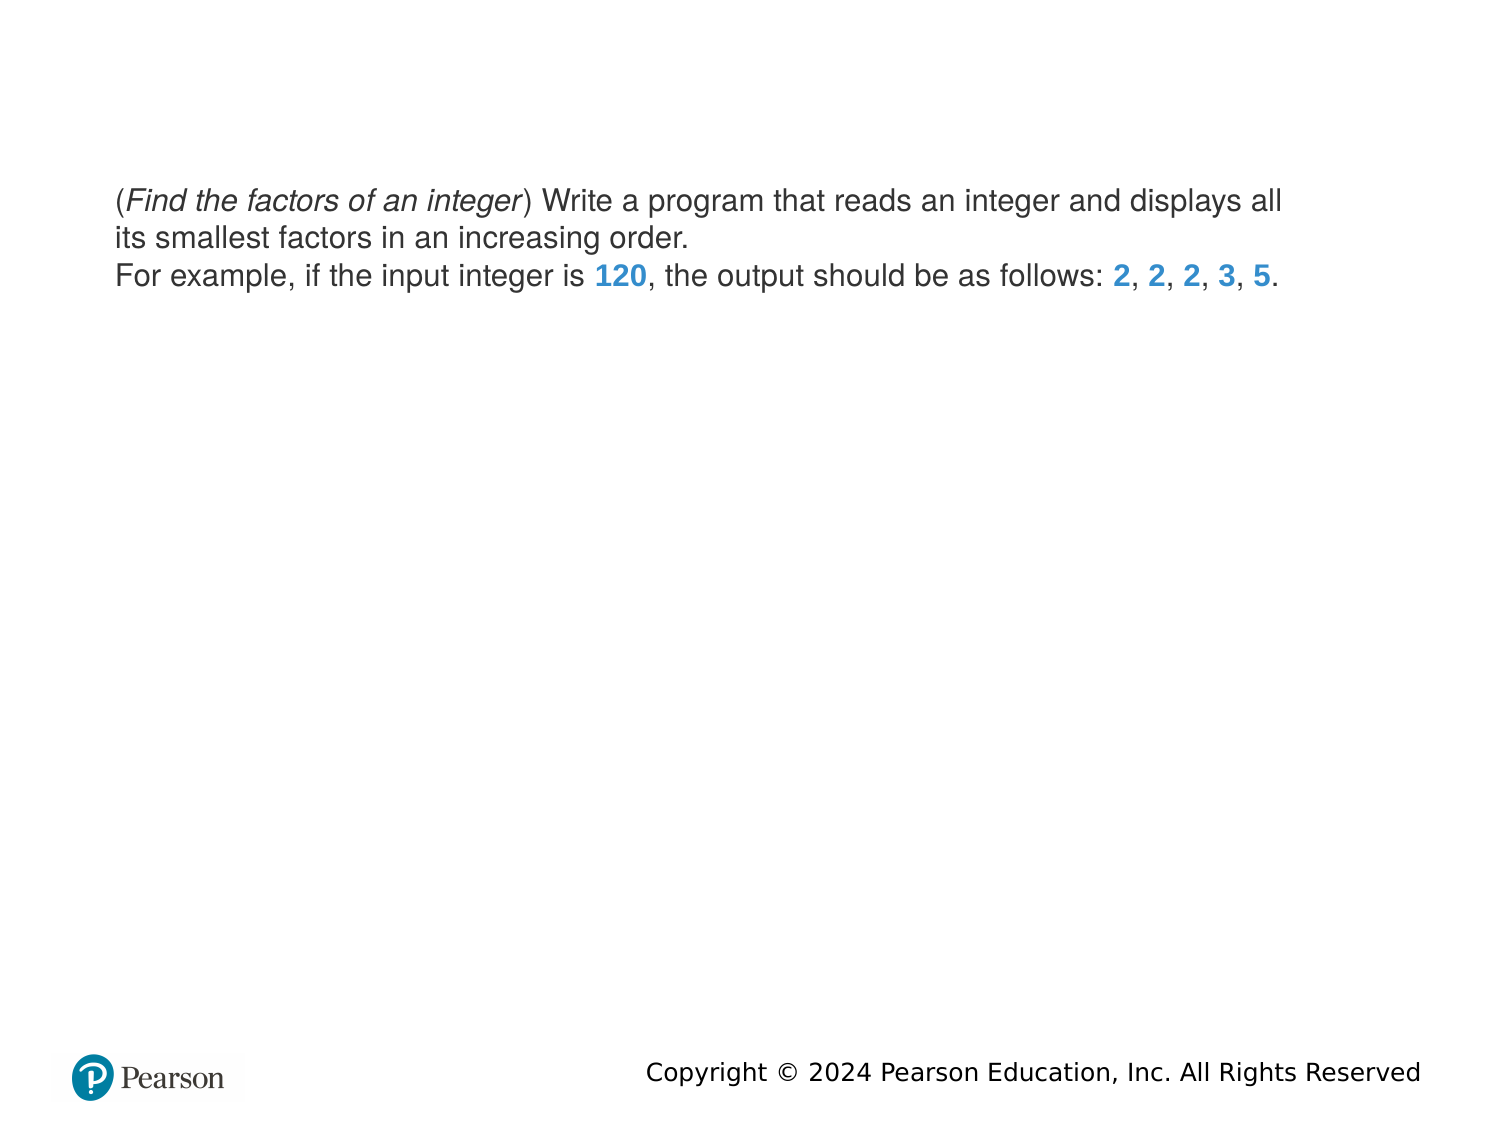

(Find the factors of an integer) Write a program that reads an integer and displays all its smallest factors in an increasing order.
For example, if the input integer is 120, the output should be as follows: 2, 2, 2, 3, 5.